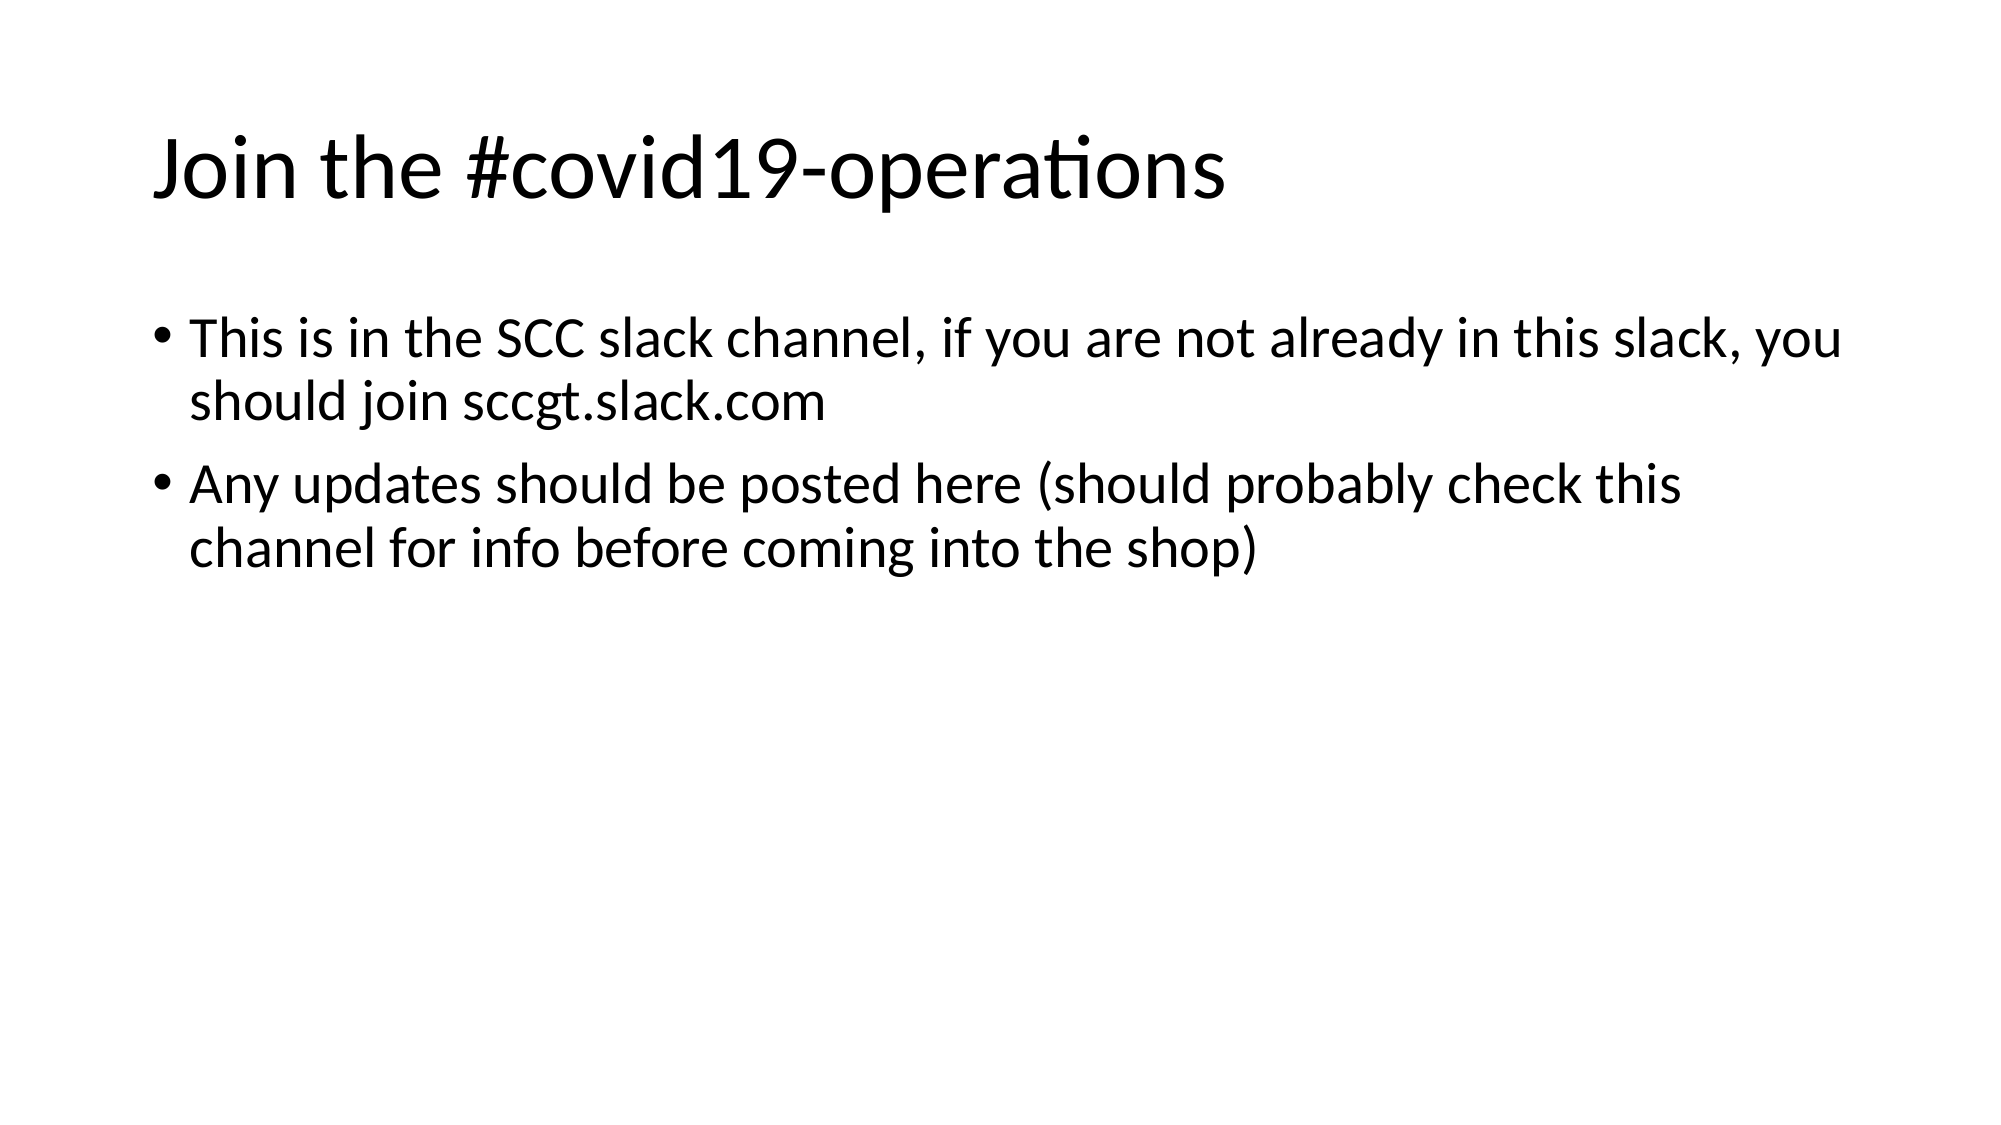

# Join the #covid19-operations
This is in the SCC slack channel, if you are not already in this slack, you should join sccgt.slack.com
Any updates should be posted here (should probably check this channel for info before coming into the shop)